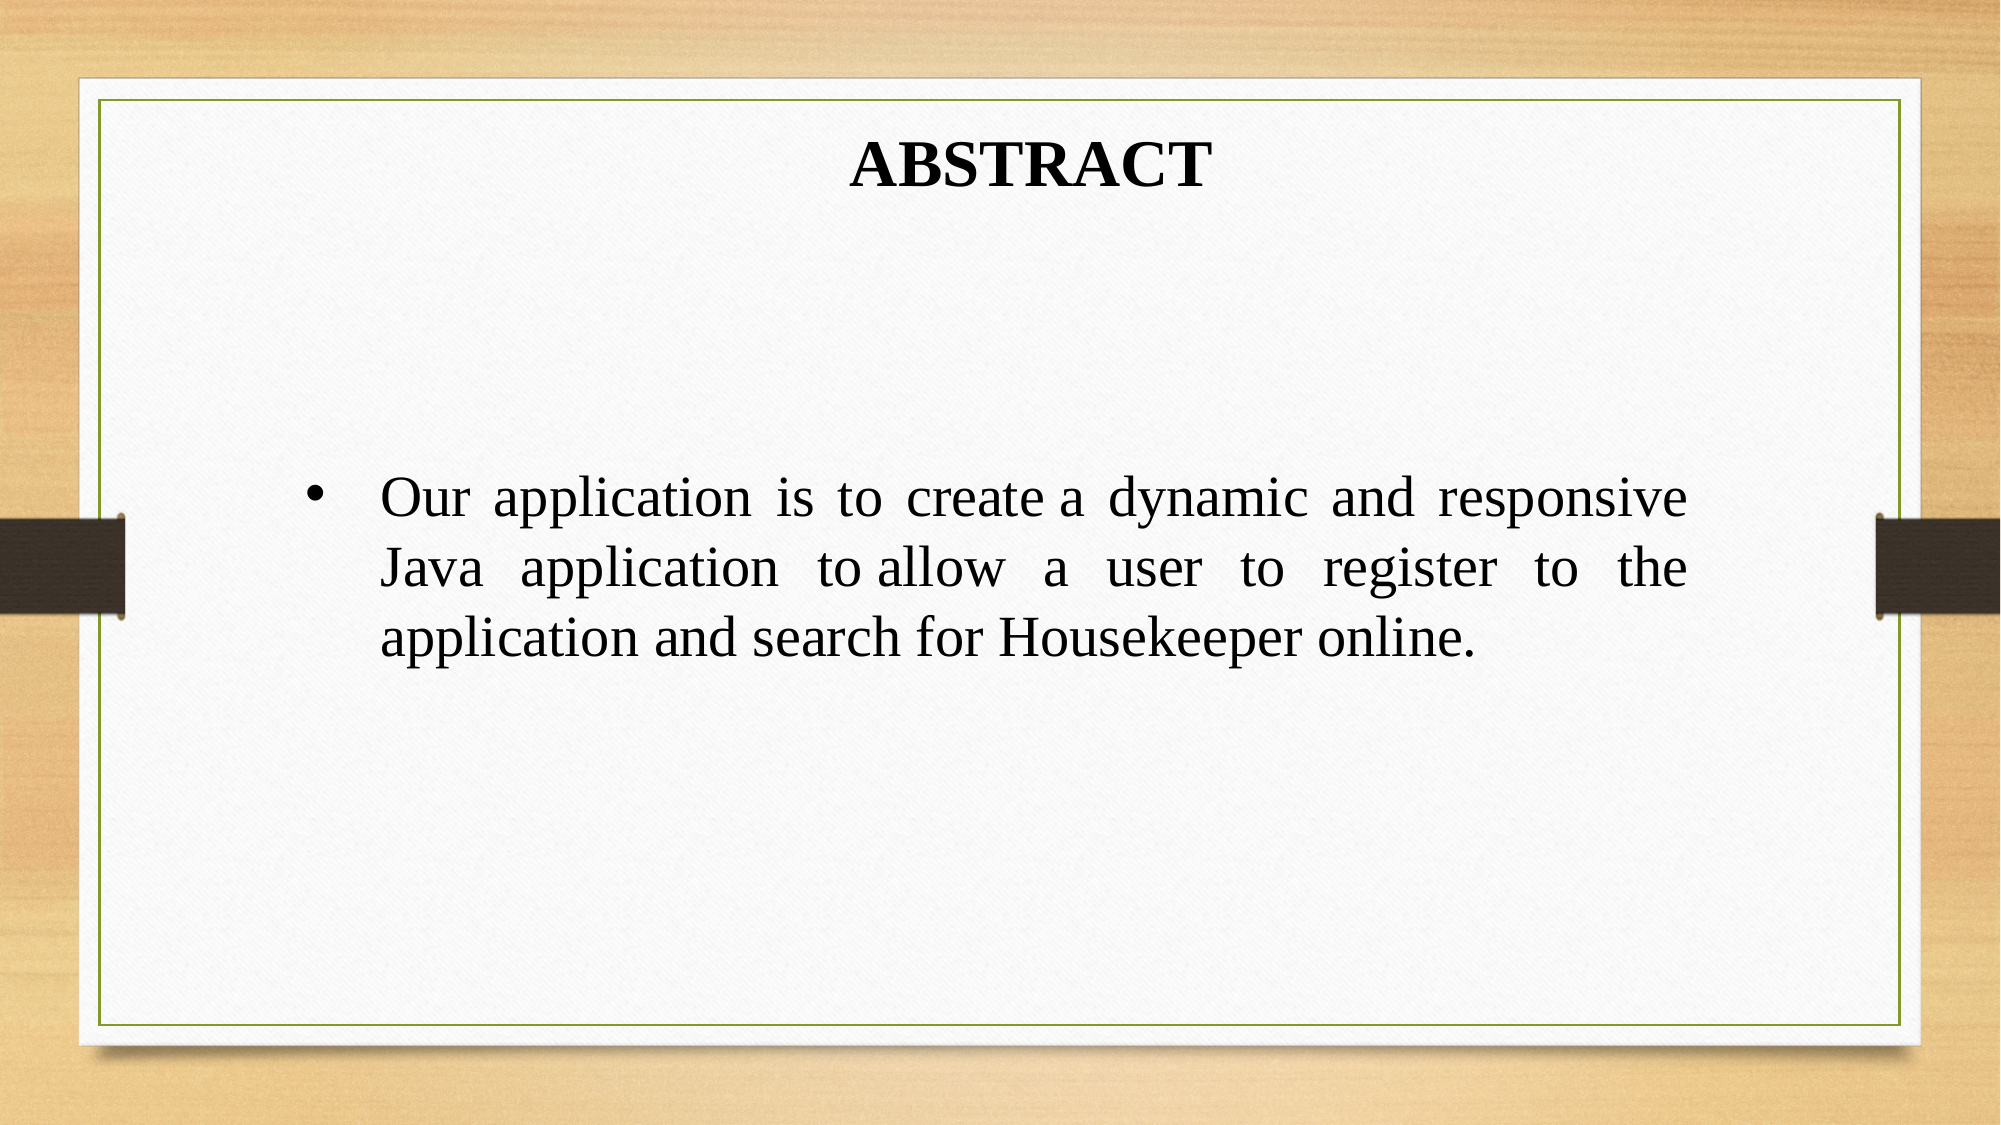

ABSTRACT​

Our application is to create a dynamic and responsive Java application to allow a user to register to the application and search for Housekeeper online.